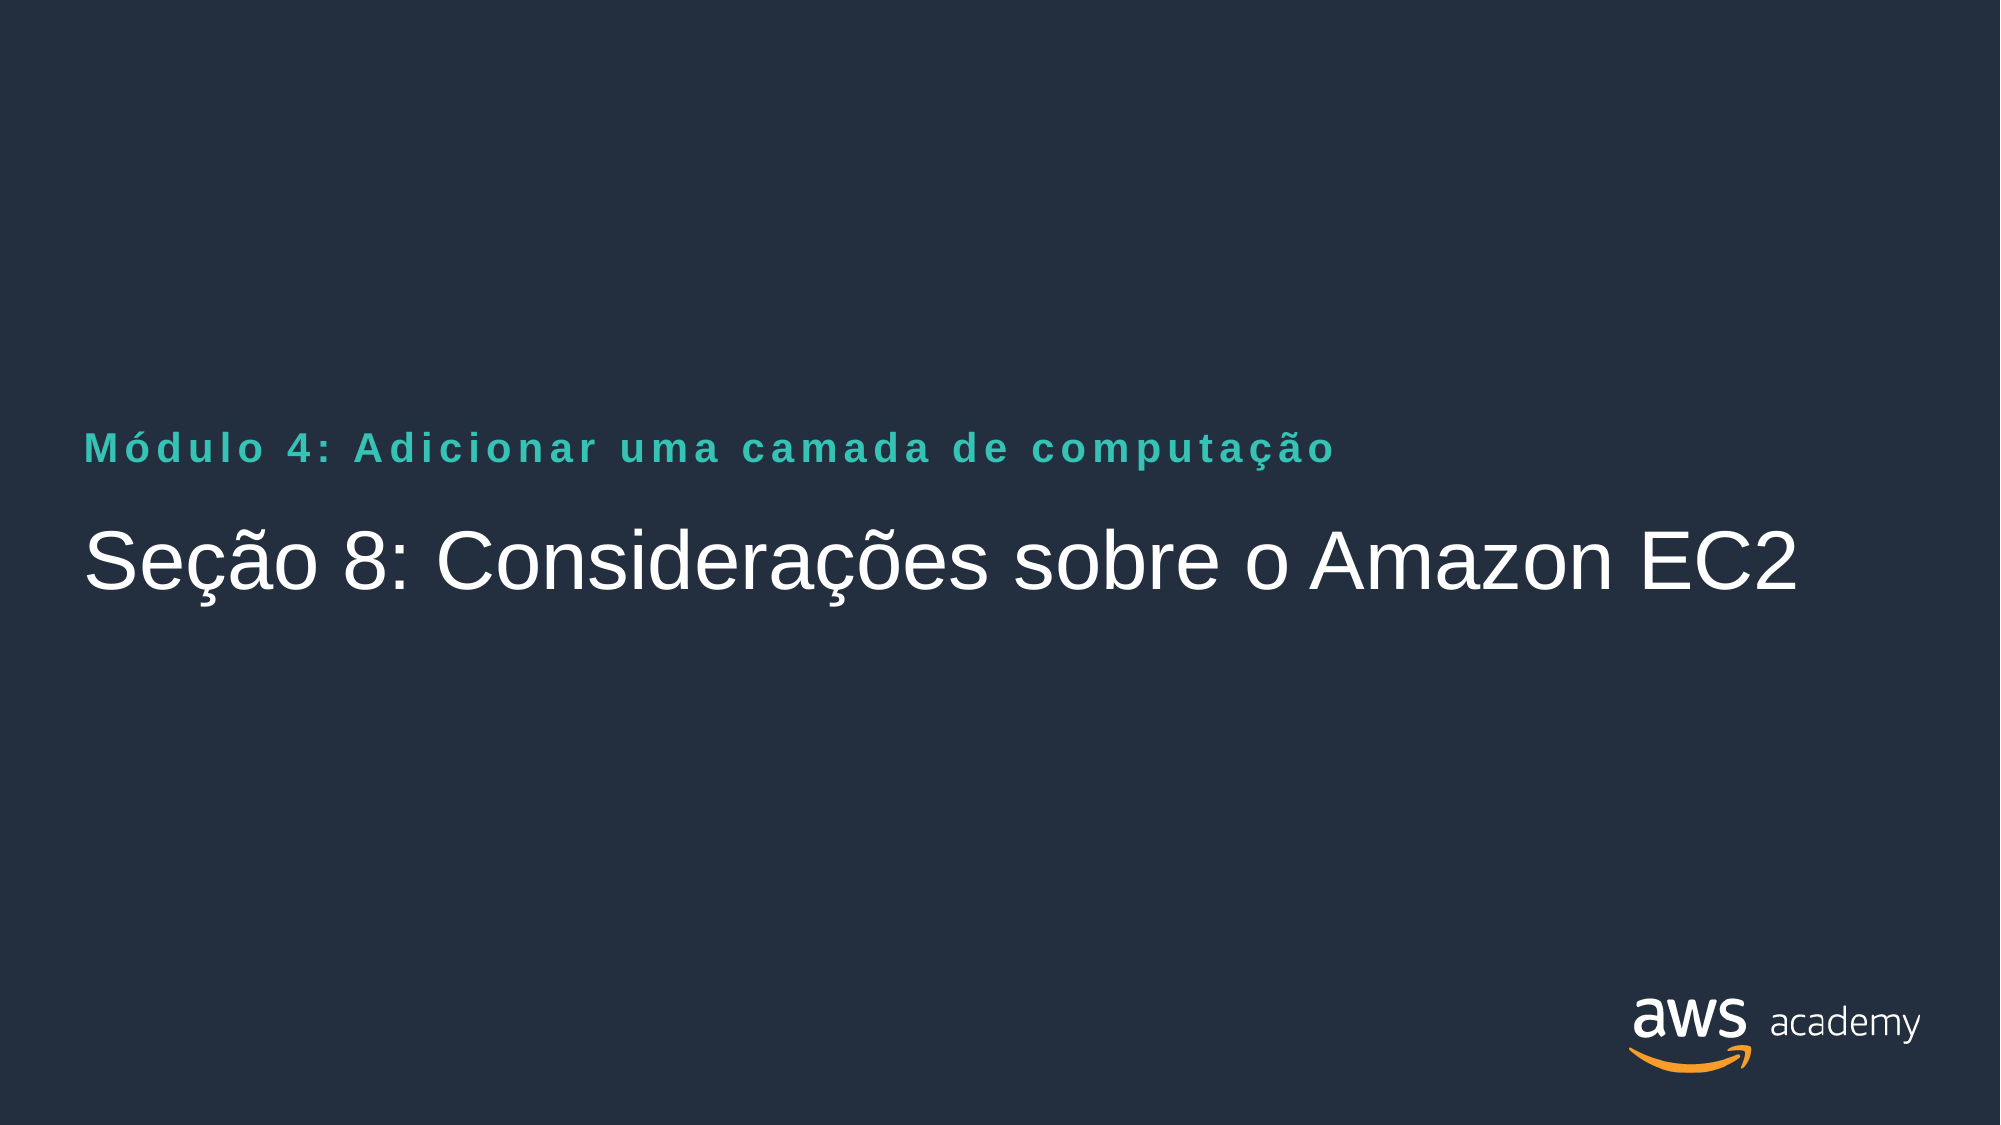

Módulo 4: Adicionar uma camada de computação
# Seção 8: Considerações sobre o Amazon EC2